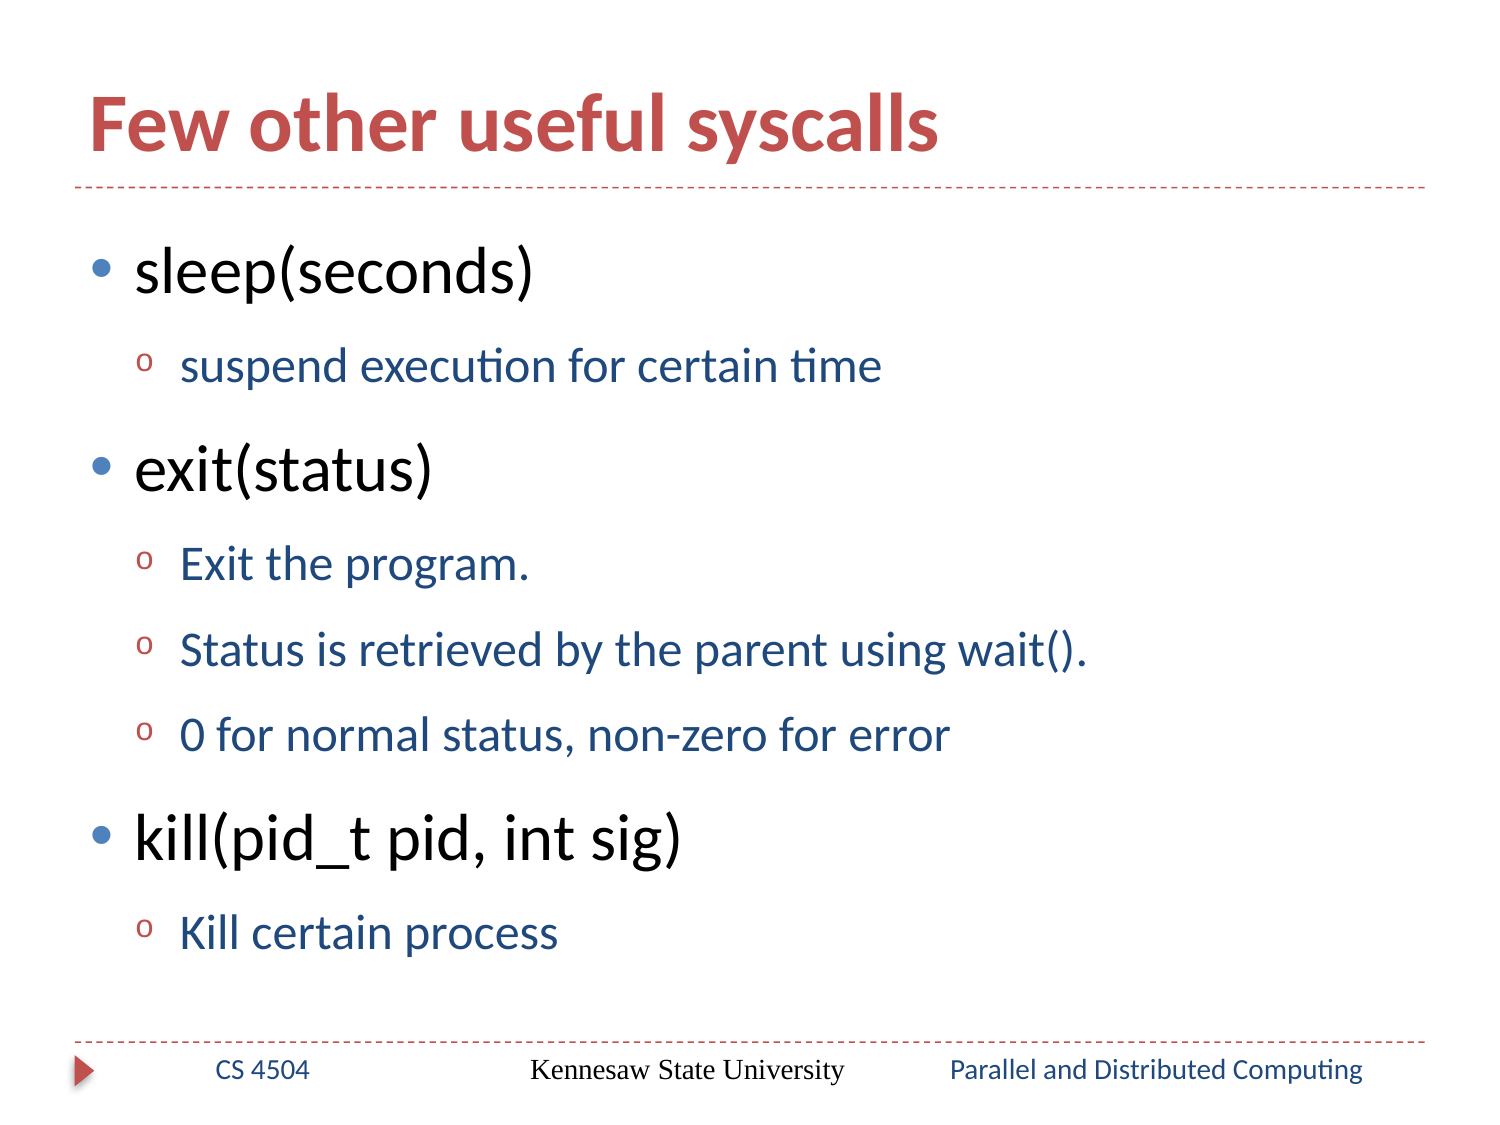

# Few other useful syscalls
sleep(seconds)
suspend execution for certain time
exit(status)
Exit the program.
Status is retrieved by the parent using wait().
0 for normal status, non-zero for error
kill(pid_t pid, int sig)
Kill certain process
CS 4504
Kennesaw State University
Parallel and Distributed Computing